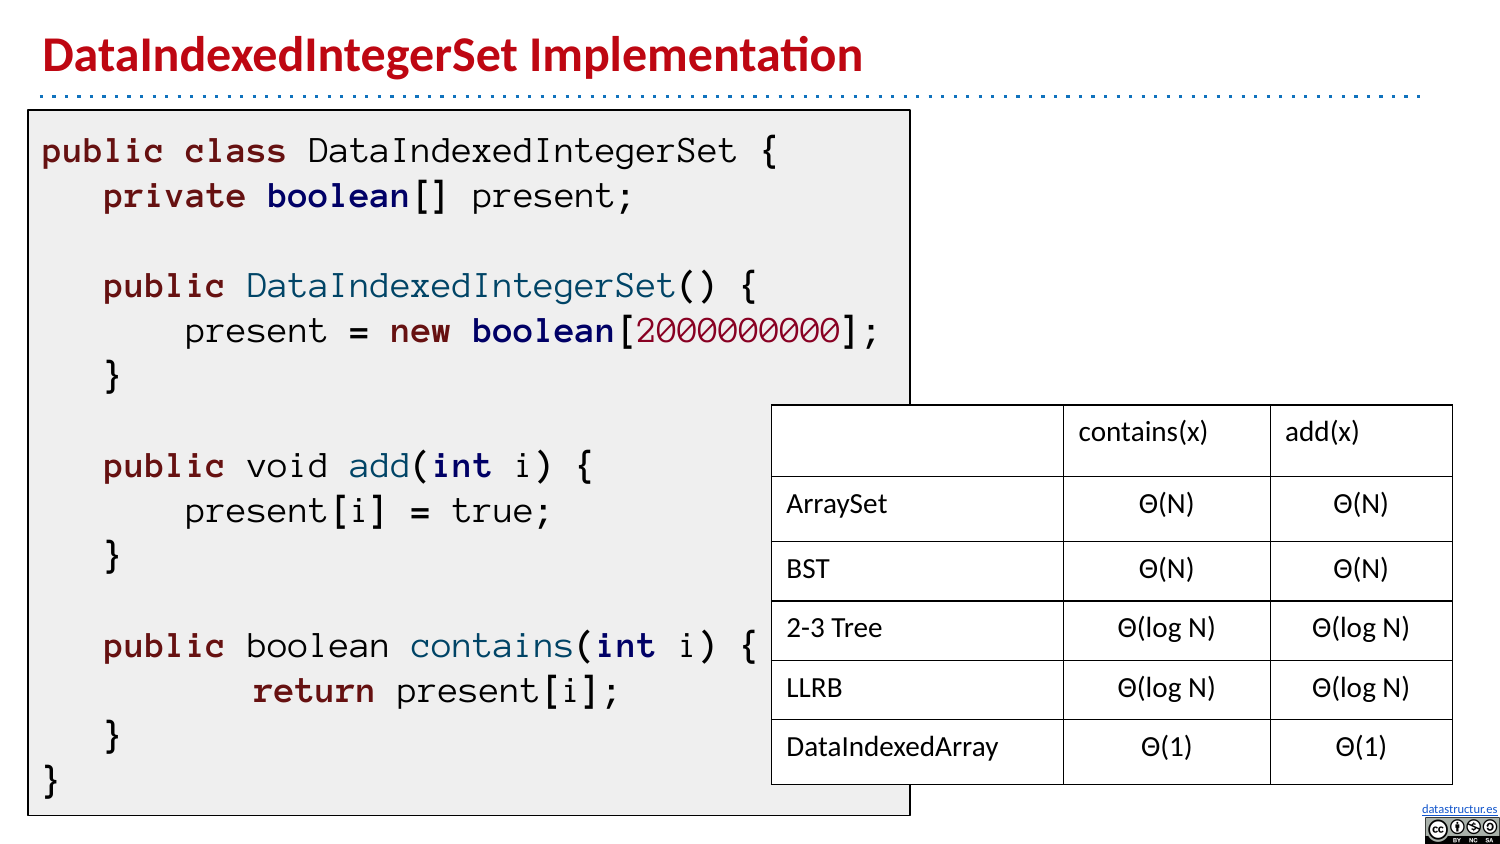

# DataIndexedIntegerSet Implementation
public class DataIndexedIntegerSet {
   private boolean[] present;

   public DataIndexedIntegerSet() {
       present = new boolean[2000000000];
   }

   public void add(int i) {
       present[i] = true;
   }

   public boolean contains(int i) {
	   return present[i];
   }
}
|  | contains(x) | add(x) |
| --- | --- | --- |
| ArraySet | Θ(N) | Θ(N) |
| BST | Θ(N) | Θ(N) |
| 2-3 Tree | Θ(log N) | Θ(log N) |
| LLRB | Θ(log N) | Θ(log N) |
| DataIndexedArray | Θ(1) | Θ(1) |